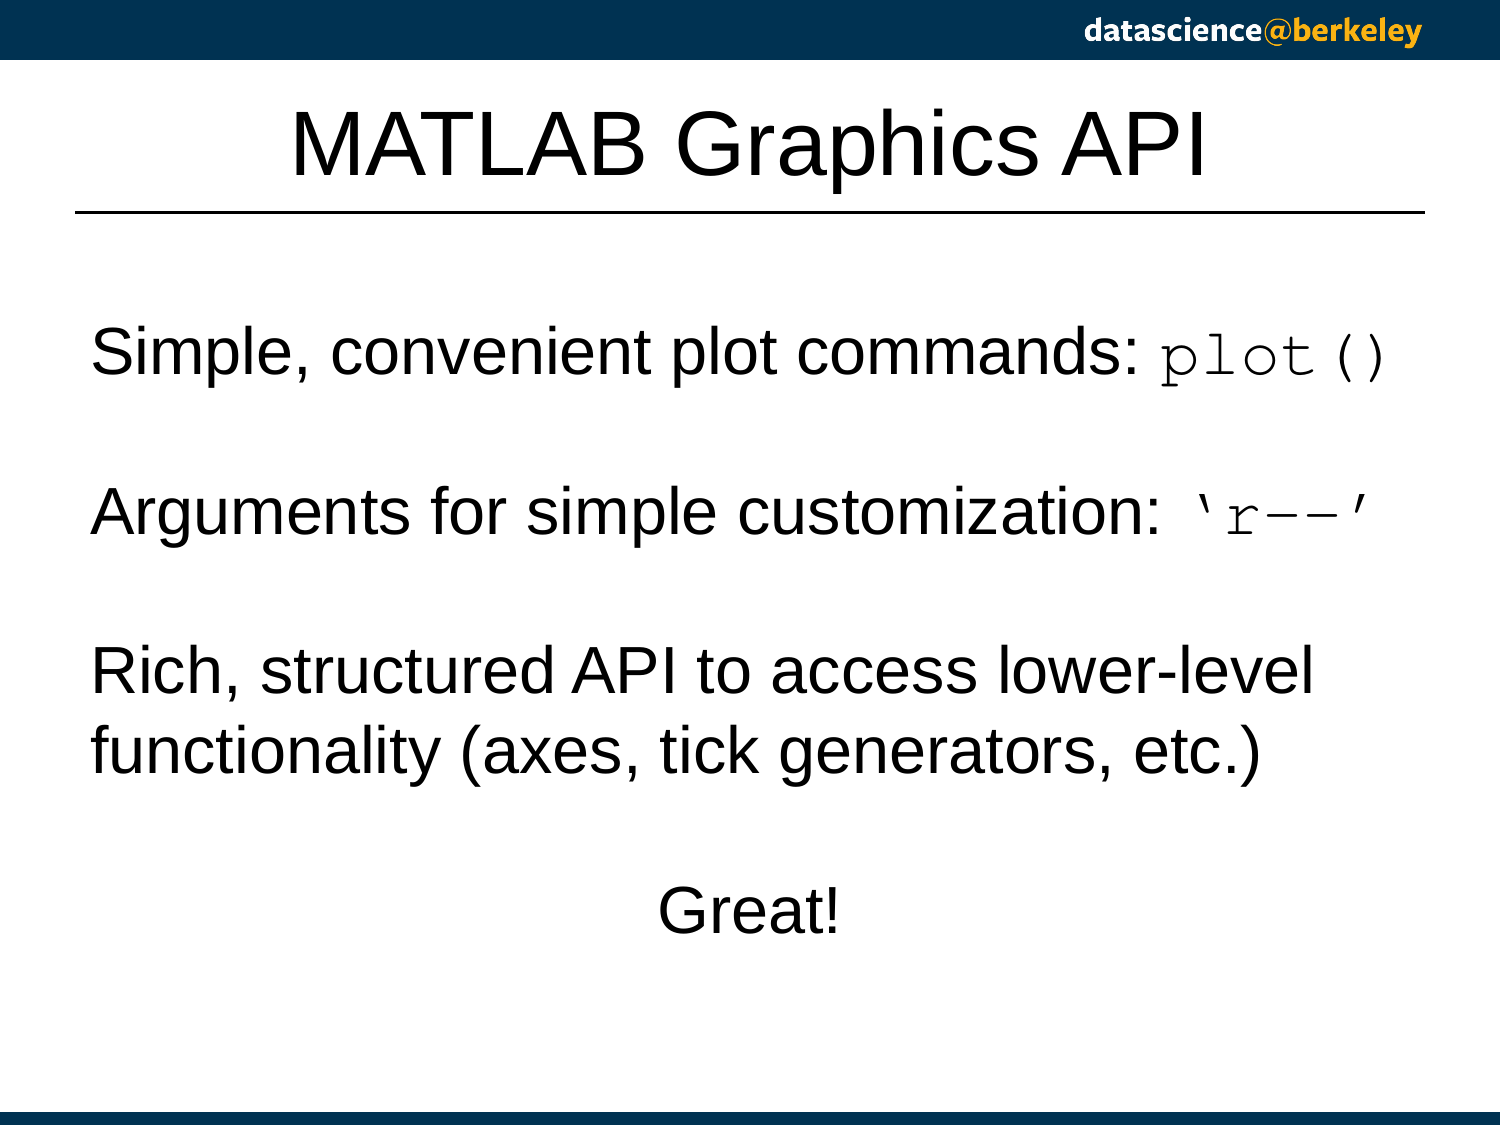

# MATLAB Graphics API
Simple, convenient plot commands: plot()

Arguments for simple customization: ‘r--’

Rich, structured API to access lower-level functionality (axes, tick generators, etc.)

Great!